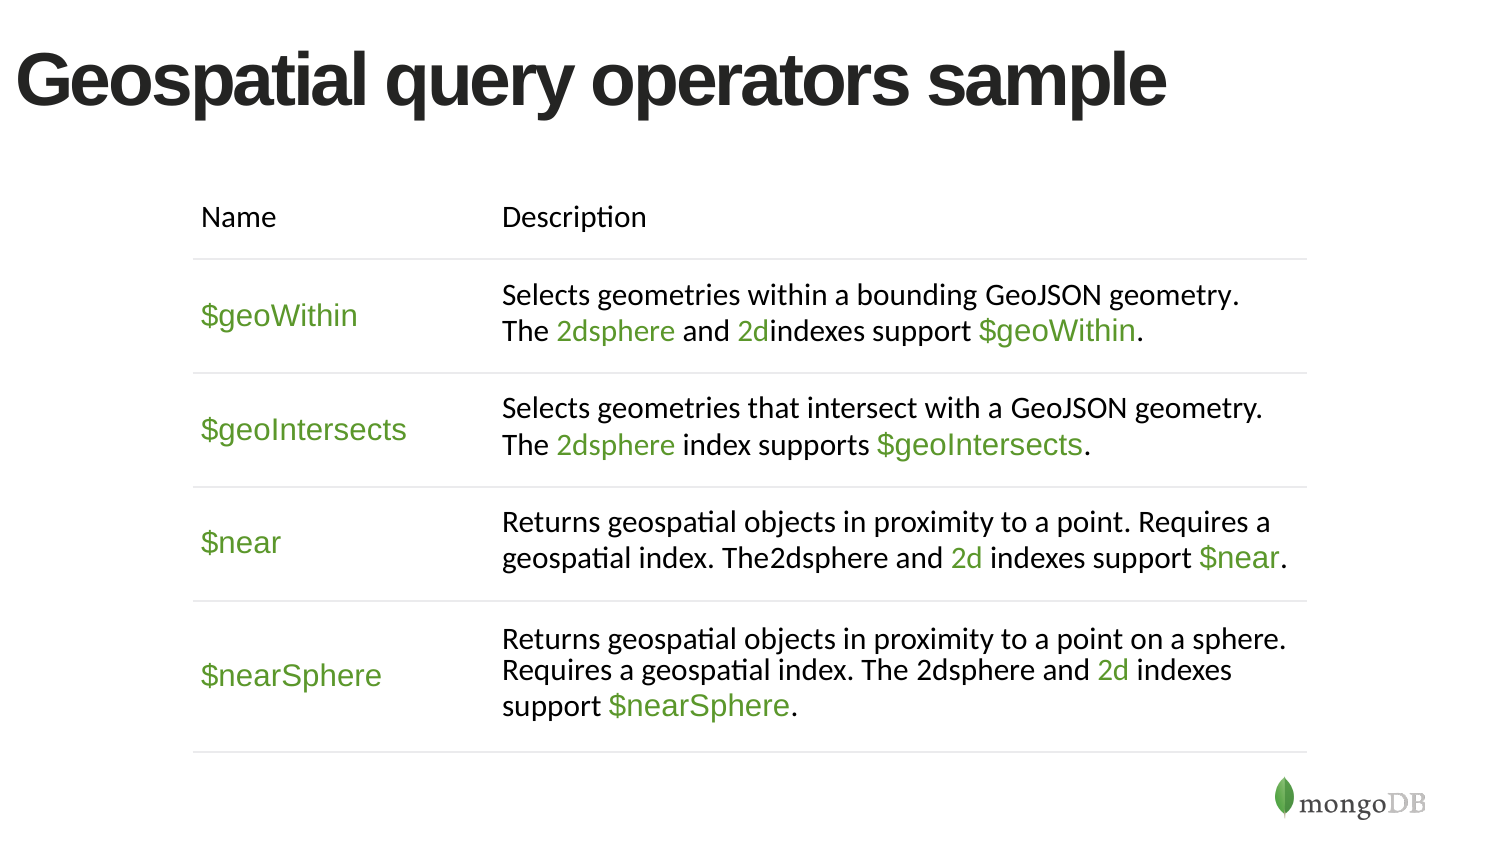

# Geospatial query operators sample
| Name | Description |
| --- | --- |
| $geoWithin | Selects geometries within a bounding GeoJSON geometry. The 2dsphere and 2dindexes support $geoWithin. |
| $geoIntersects | Selects geometries that intersect with a GeoJSON geometry. The 2dsphere index supports $geoIntersects. |
| $near | Returns geospatial objects in proximity to a point. Requires a geospatial index. The2dsphere and 2d indexes support $near. |
| $nearSphere | Returns geospatial objects in proximity to a point on a sphere. Requires a geospatial index. The 2dsphere and 2d indexes support $nearSphere. |